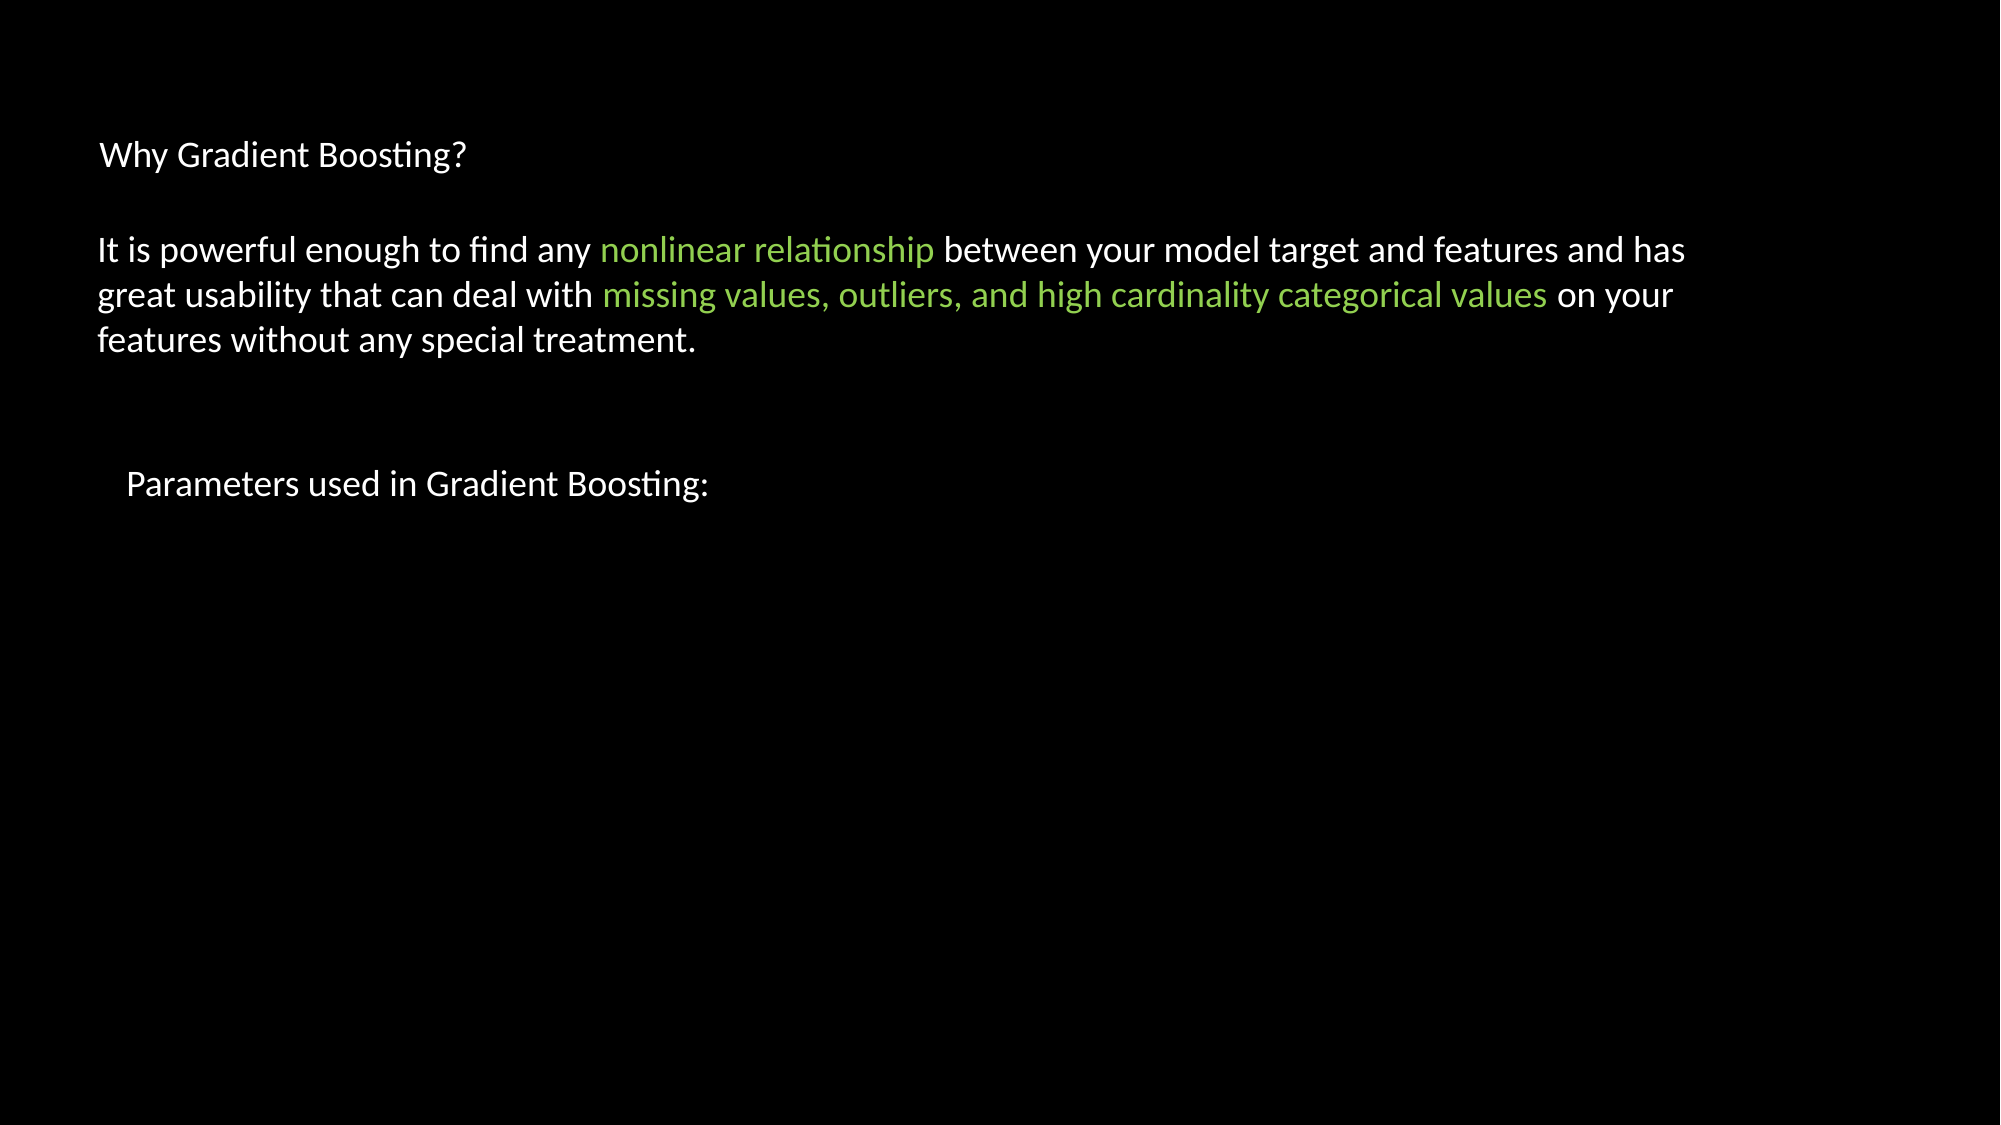

Why Gradient Boosting?
It is powerful enough to find any nonlinear relationship between your model target and features and has great usability that can deal with missing values, outliers, and high cardinality categorical values on your features without any special treatment.
Parameters used in Gradient Boosting: